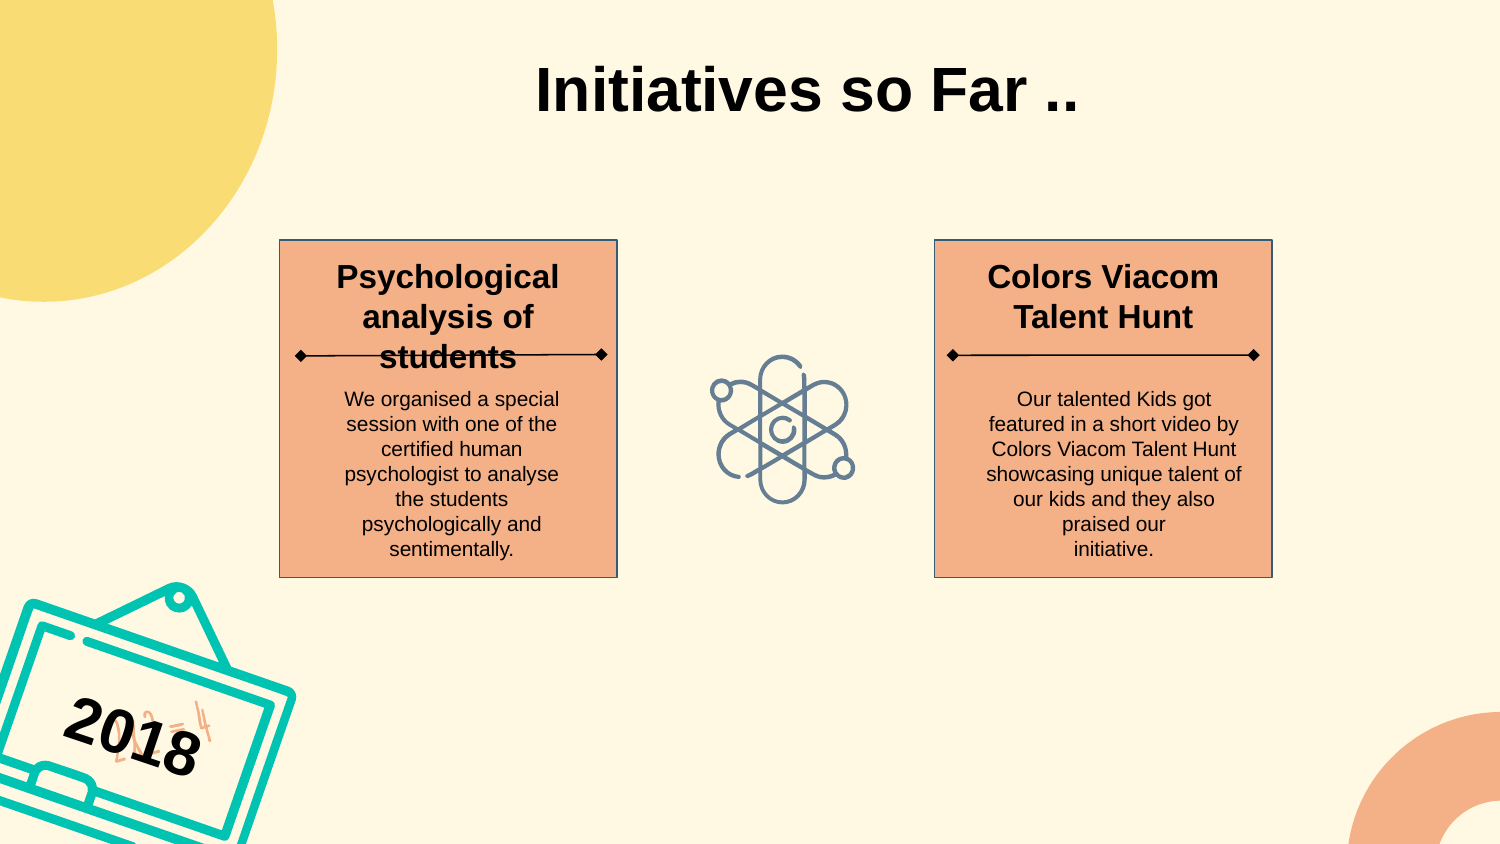

# Initiatives so Far ..

Psychological analysis of students

Colors Viacom Talent Hunt

We organised a special session with one of the certified human psychologist to analyse the students psychologically and sentimentally.
Our talented Kids got featured in a short video by Colors Viacom Talent Hunt
showcasing unique talent of our kids and they also praised our
initiative.

2018